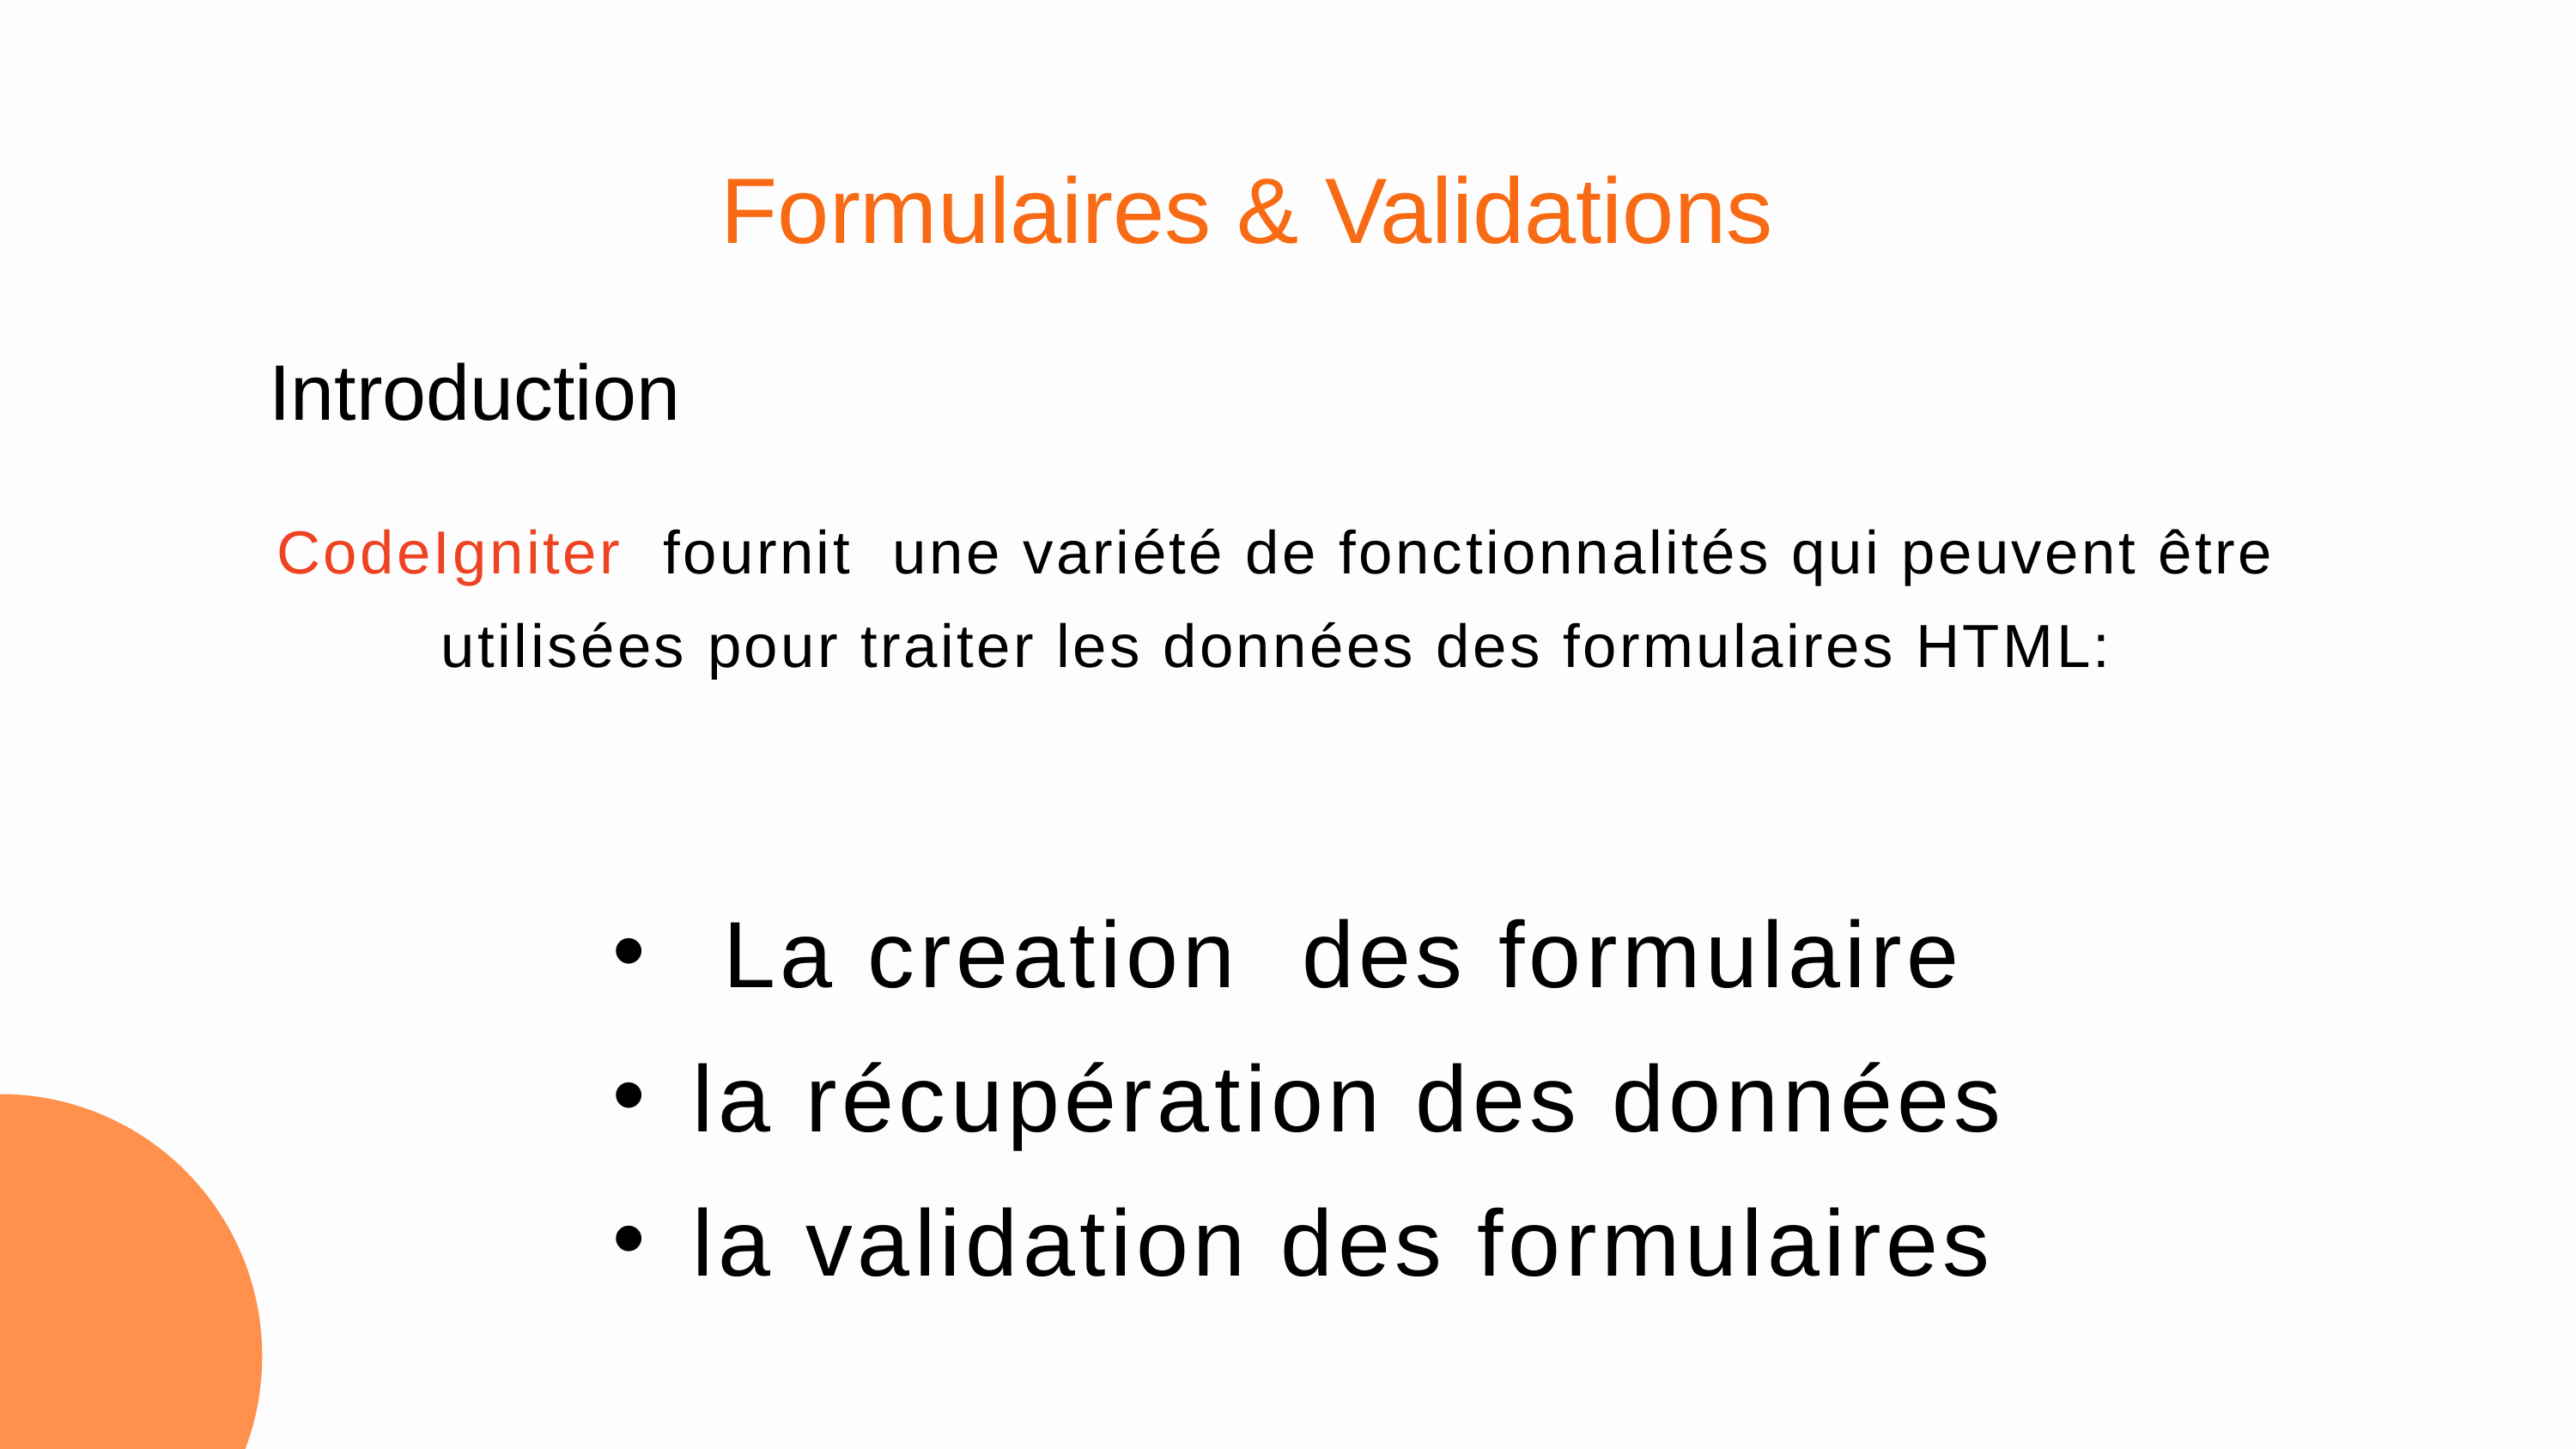

Formulaires & Validations
Introduction
CodeIgniter  fournit  une variété de fonctionnalités qui peuvent être utilisées pour traiter les données des formulaires HTML:

 La creation  des formulaire
la récupération des données
la validation des formulaires